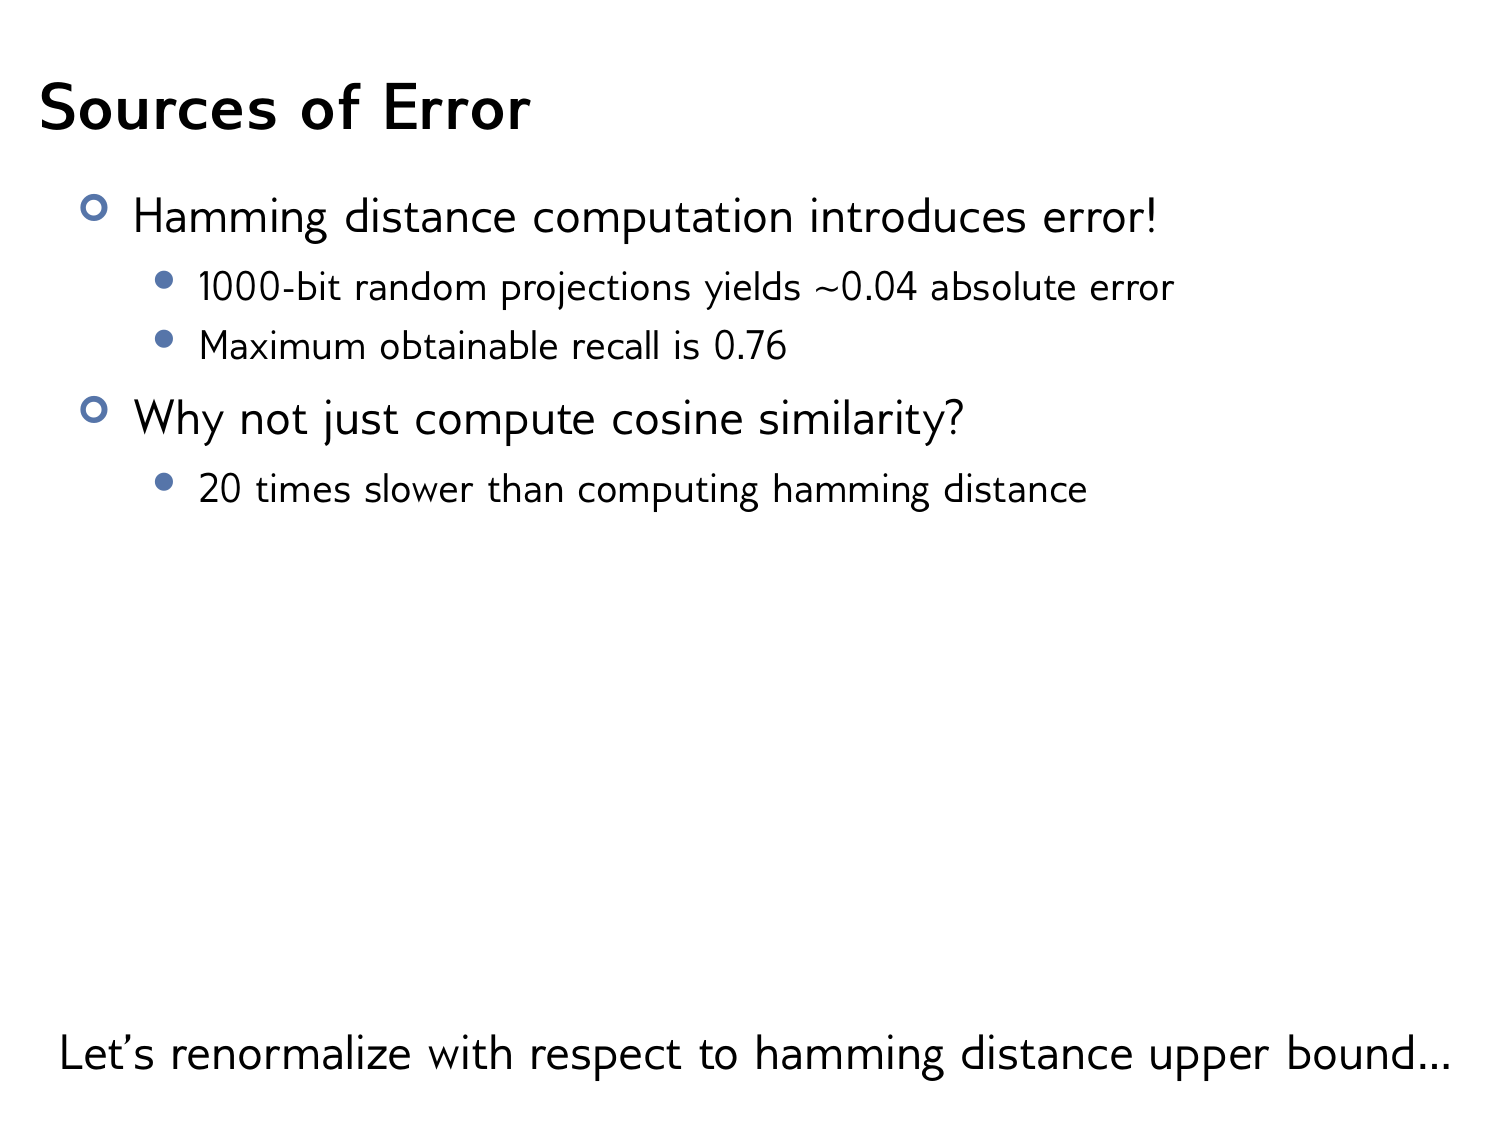

# Sources of Error
Hamming distance computation introduces error!
1000-bit random projections yields ~0.04 absolute error
Maximum obtainable recall is 0.76
Why not just compute cosine similarity?
20 times slower than computing hamming distance
Let’s renormalize with respect to hamming distance upper bound…